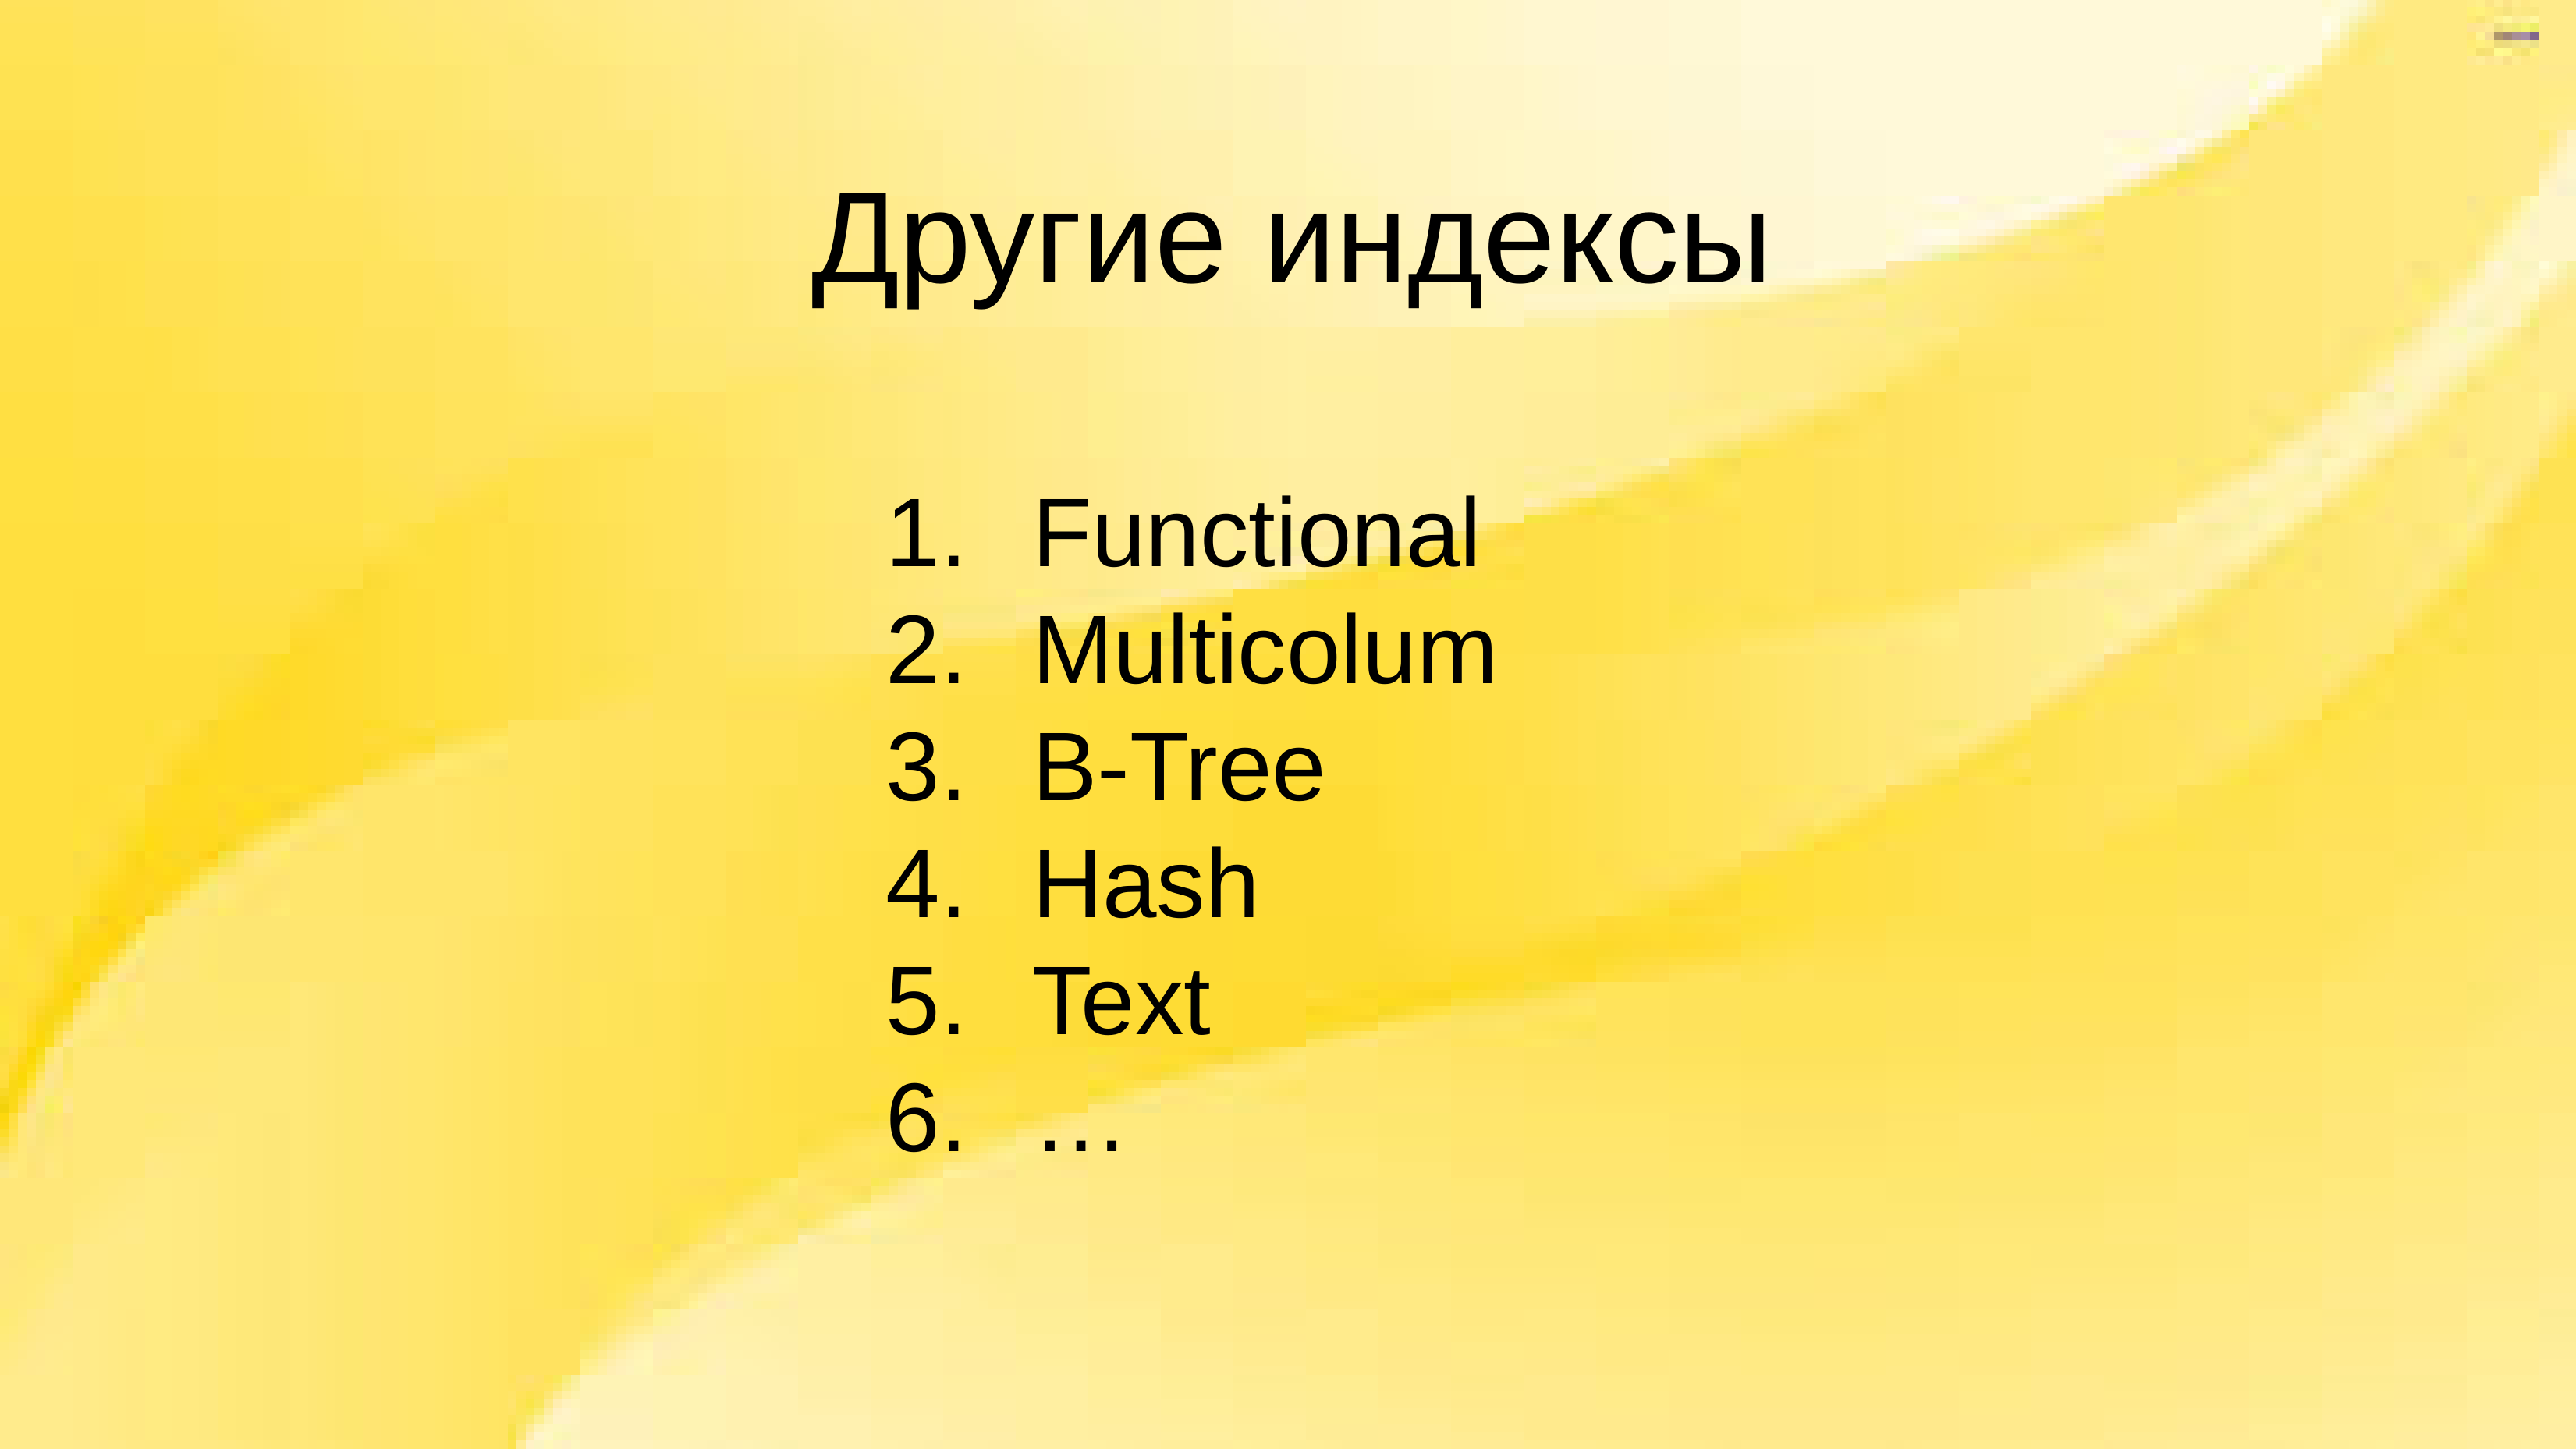

Другие индексы
Functional
Multicolum
B-Tree
Hash
Text
…